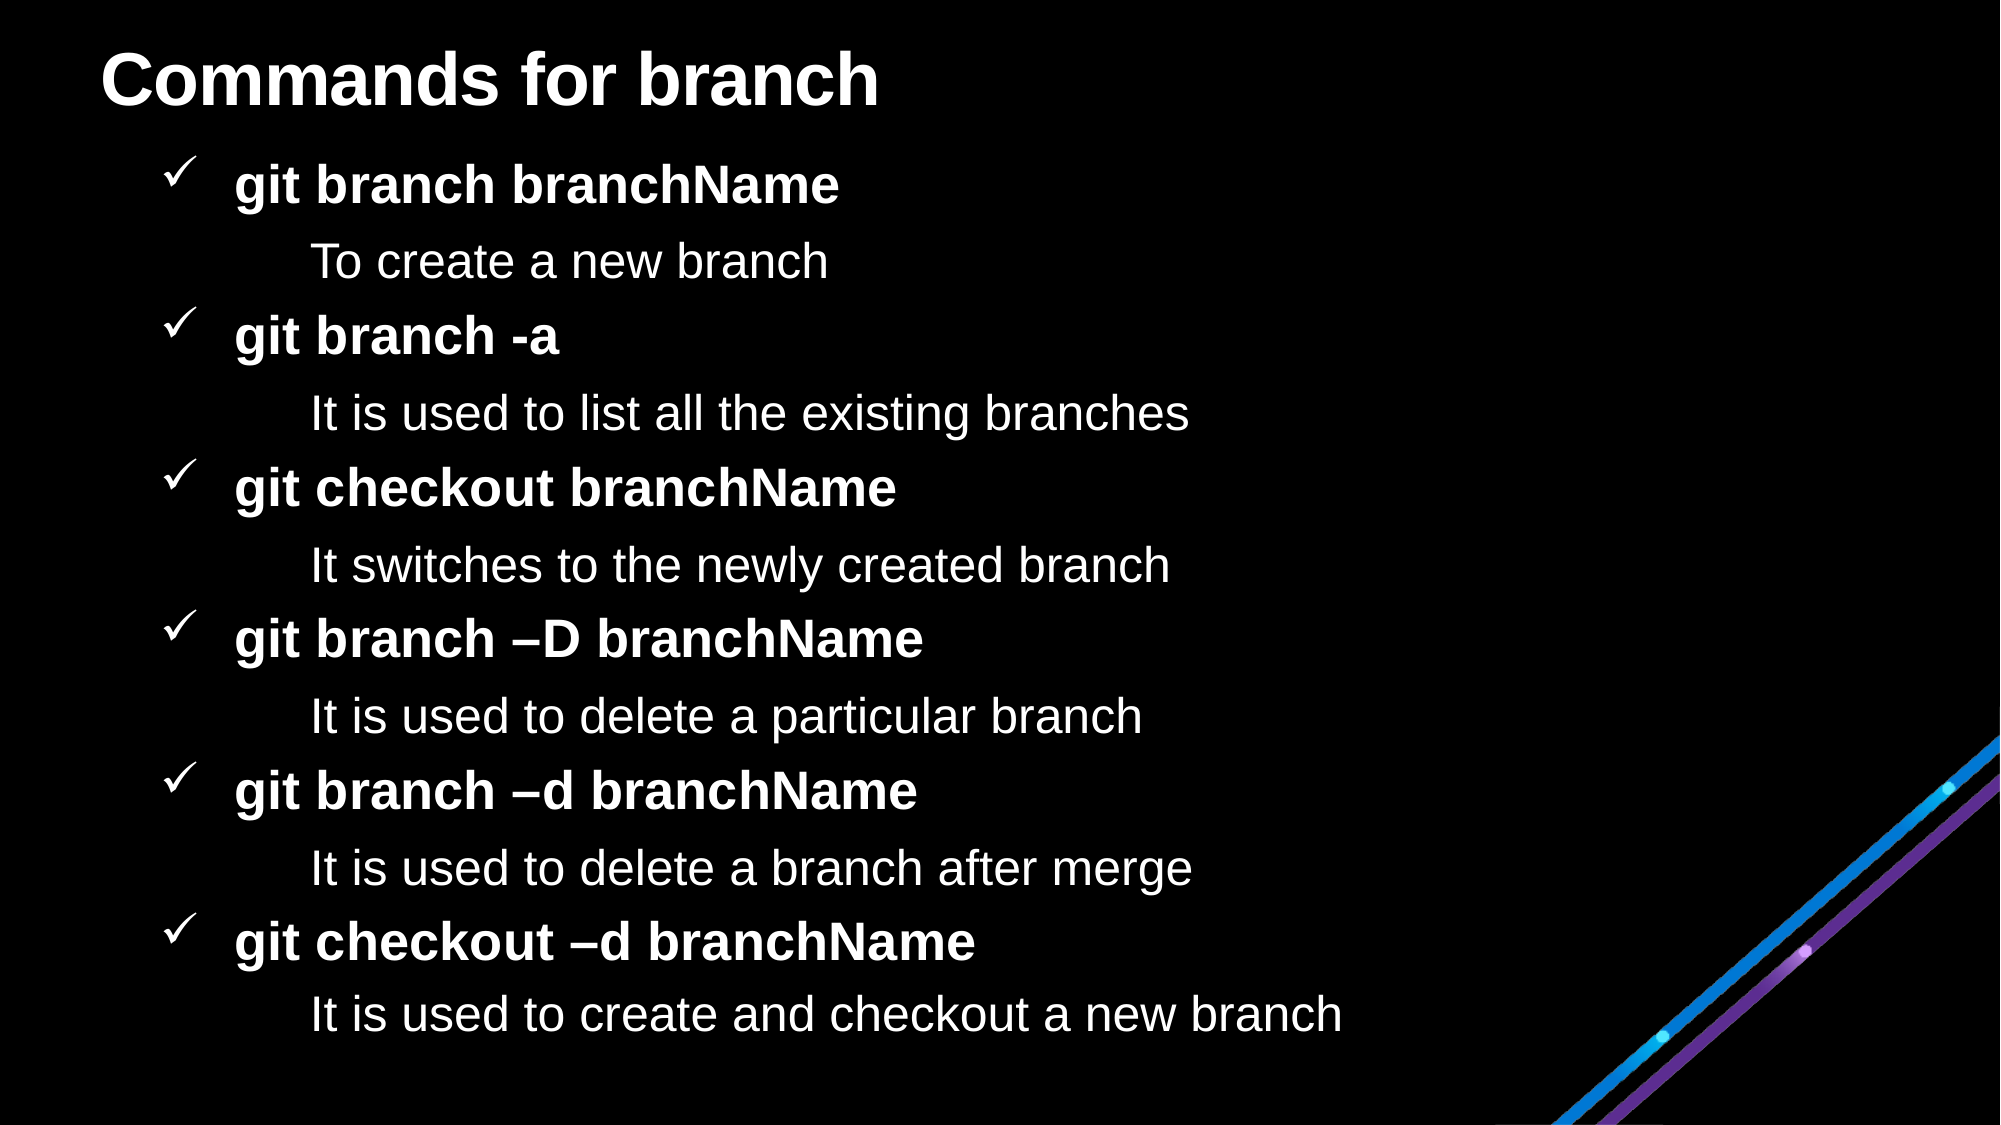

# Commands for branch
git branch branchName
    	To create a new branch
git branch -a
    	It is used to list all the existing branches
git checkout branchName
    	It switches to the newly created branch
git branch –D branchName
    	It is used to delete a particular branch
git branch –d branchName
    	It is used to delete a branch after merge
git checkout –d branchName
	It is used to create and checkout a new branch